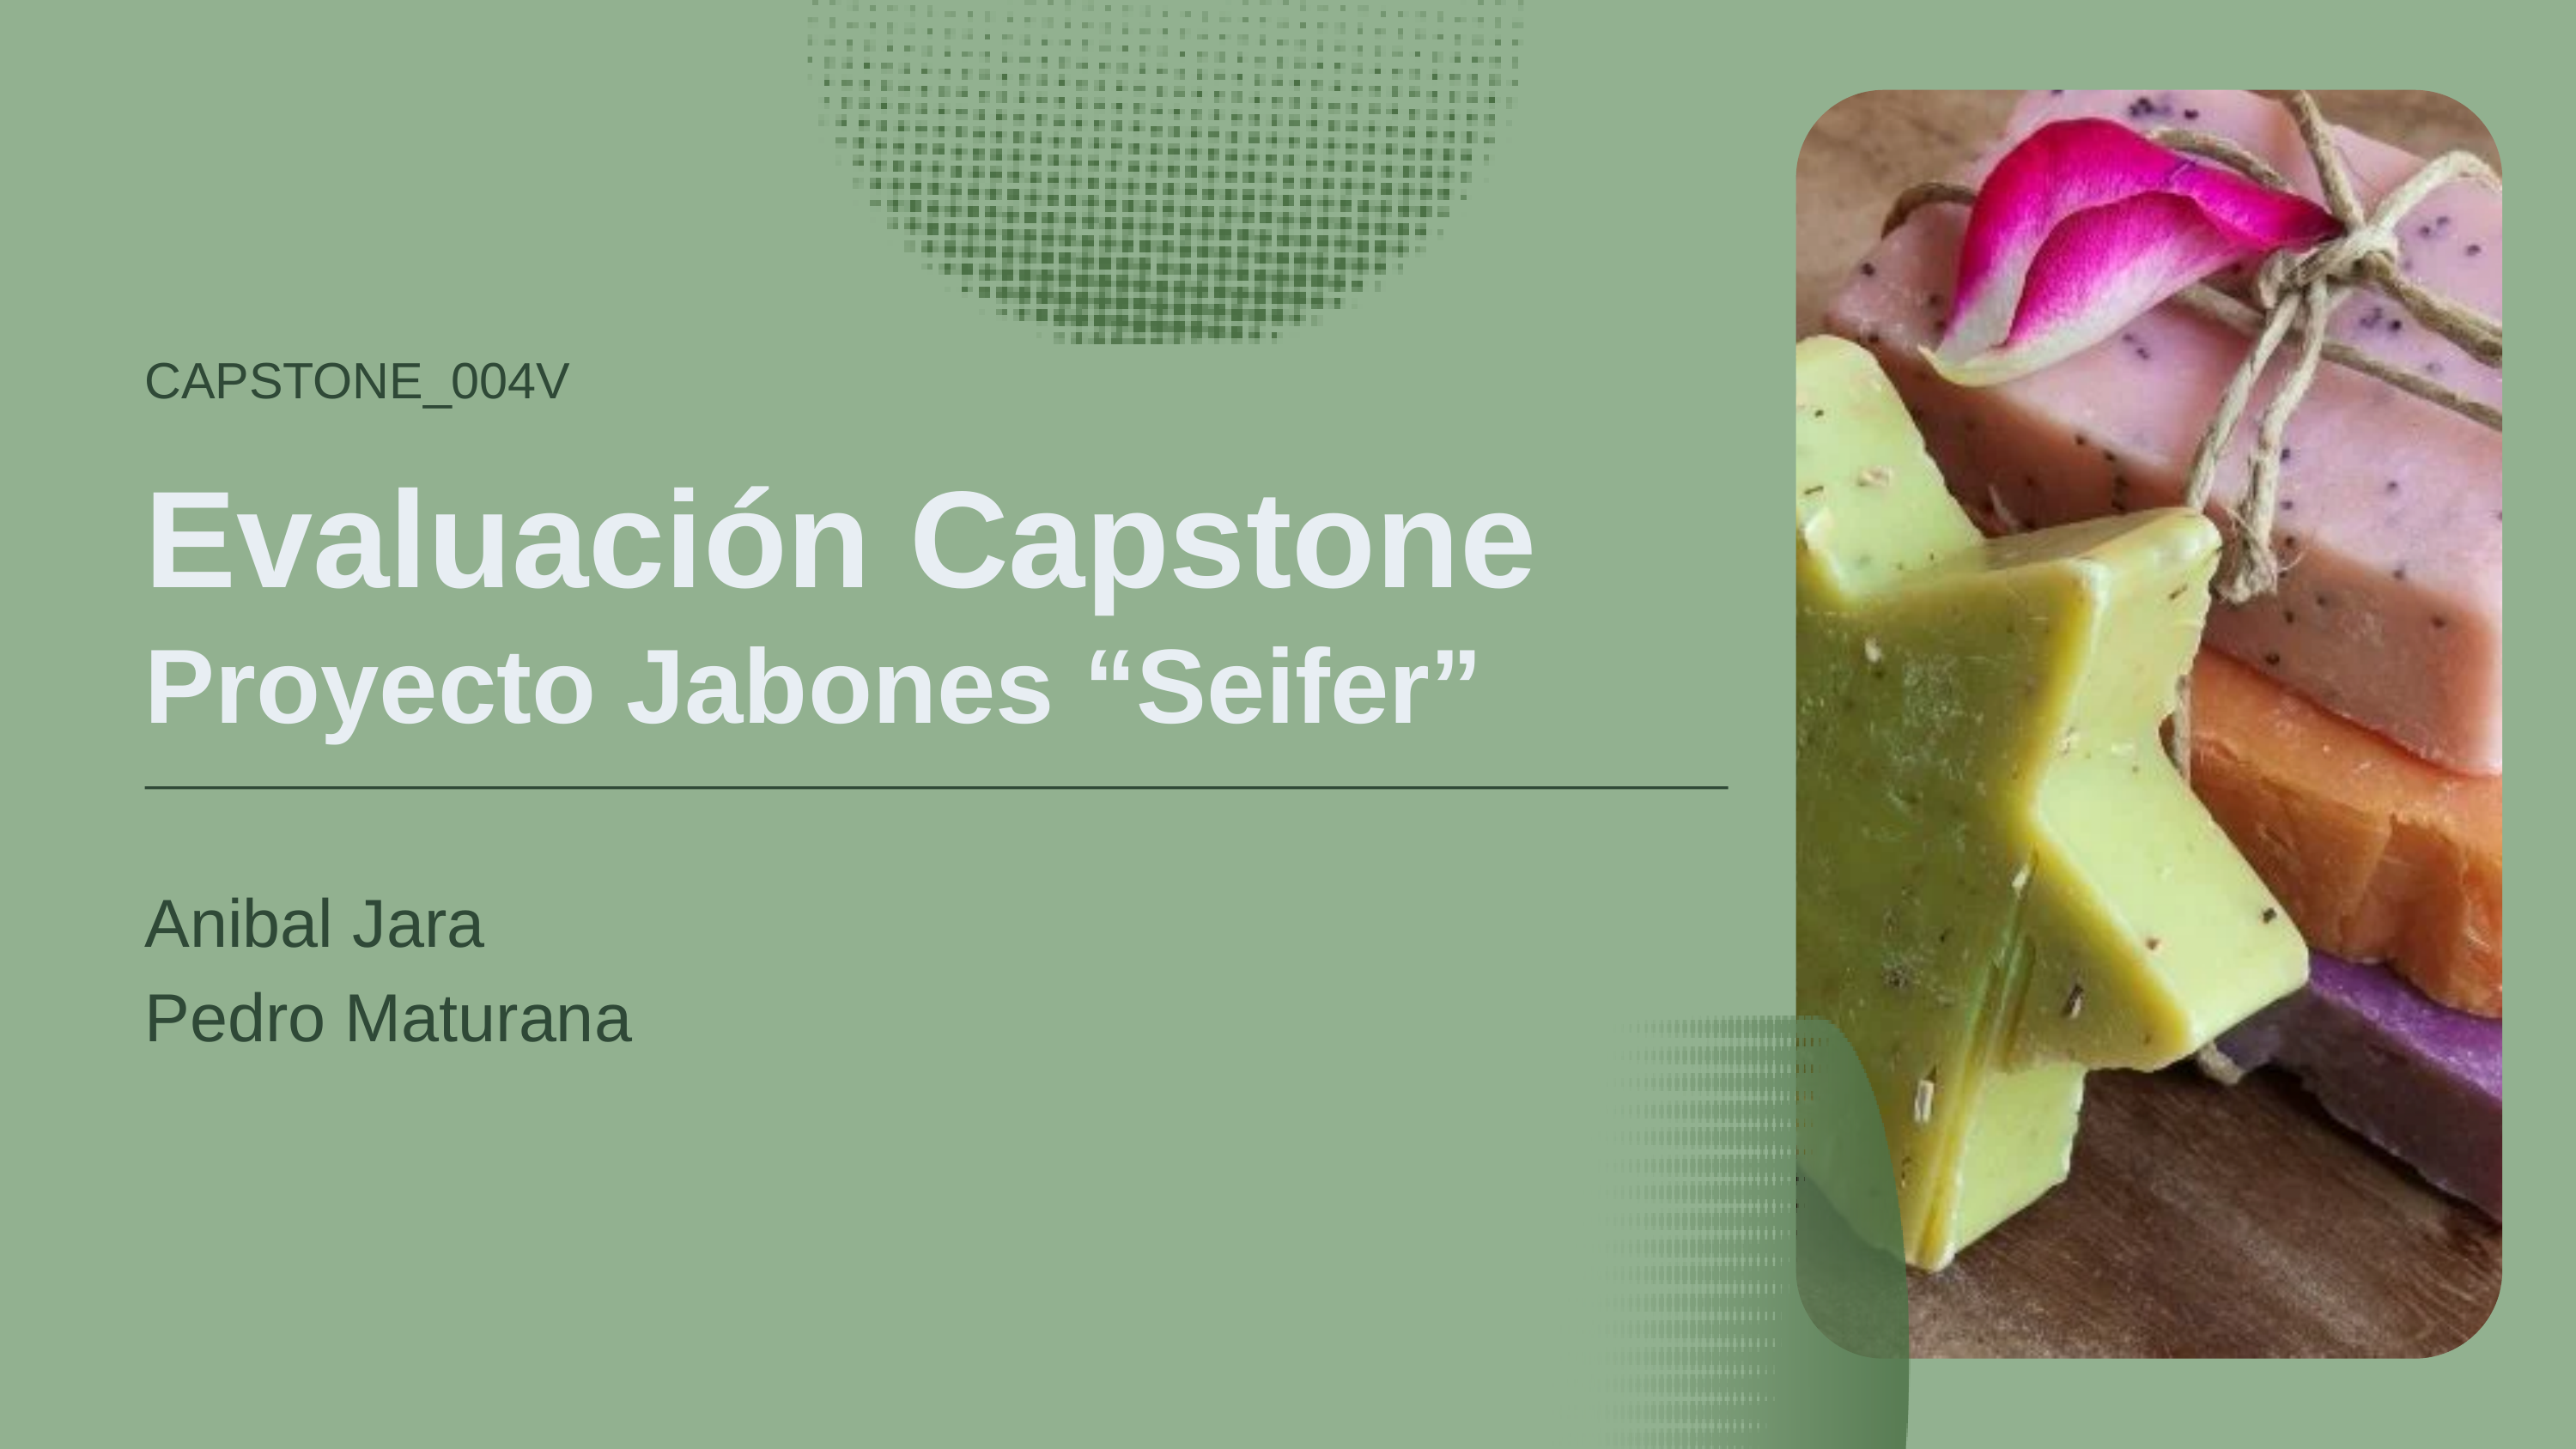

CAPSTONE_004V
Evaluación Capstone
Proyecto Jabones “Seifer”

Anibal Jara
Pedro Maturana